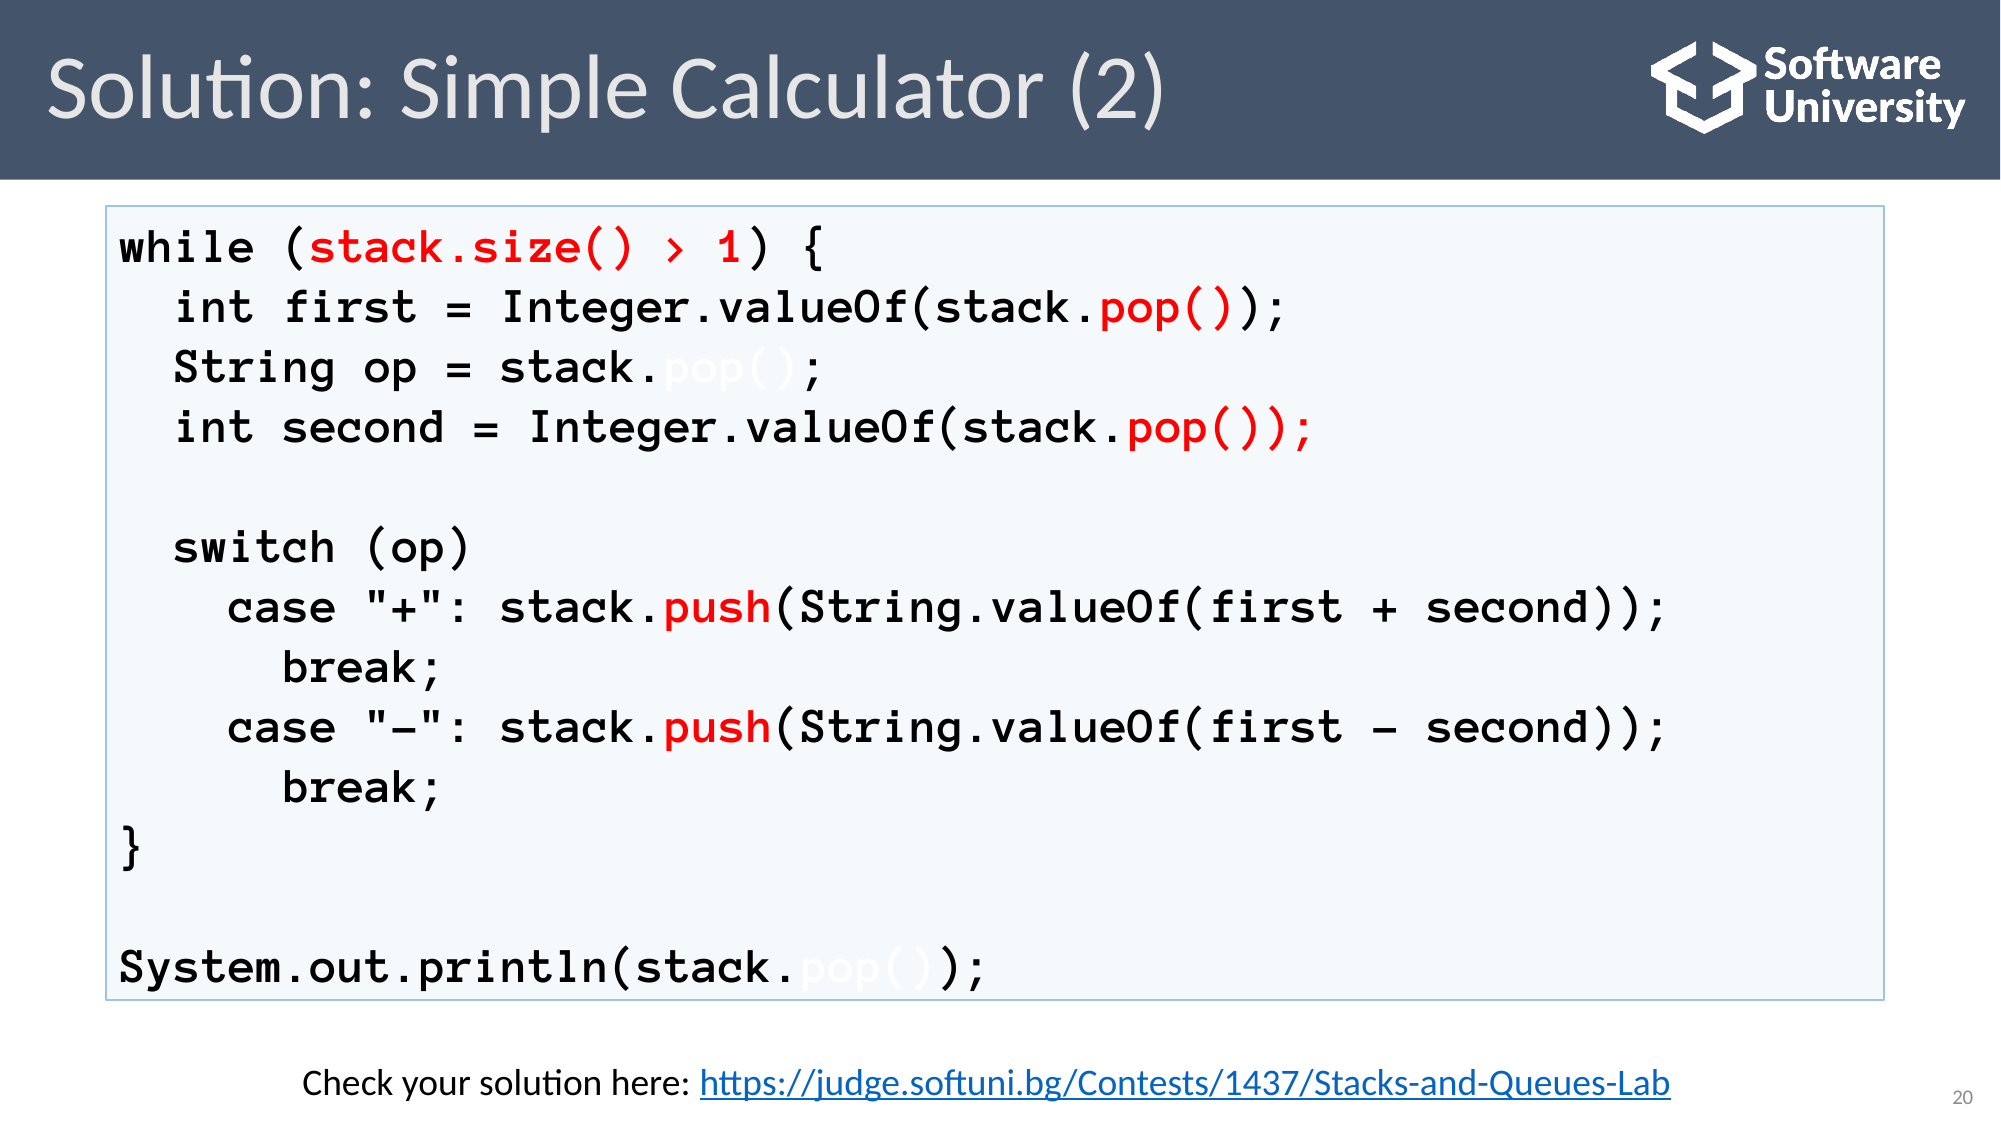

# Solution: Simple Calculator (2)
while (stack.size() > 1) {
  int first = Integer.valueOf(stack.pop());
  String op = stack.pop();
  int second = Integer.valueOf(stack.pop());

  switch (op)
    case "+": stack.push(String.valueOf(first + second));
      break;
    case "-": stack.push(String.valueOf(first - second));
      break;
}

System.out.println(stack.pop());
Check your solution here: https://judge.softuni.bg/Contests/1437/Stacks-and-Queues-Lab
20